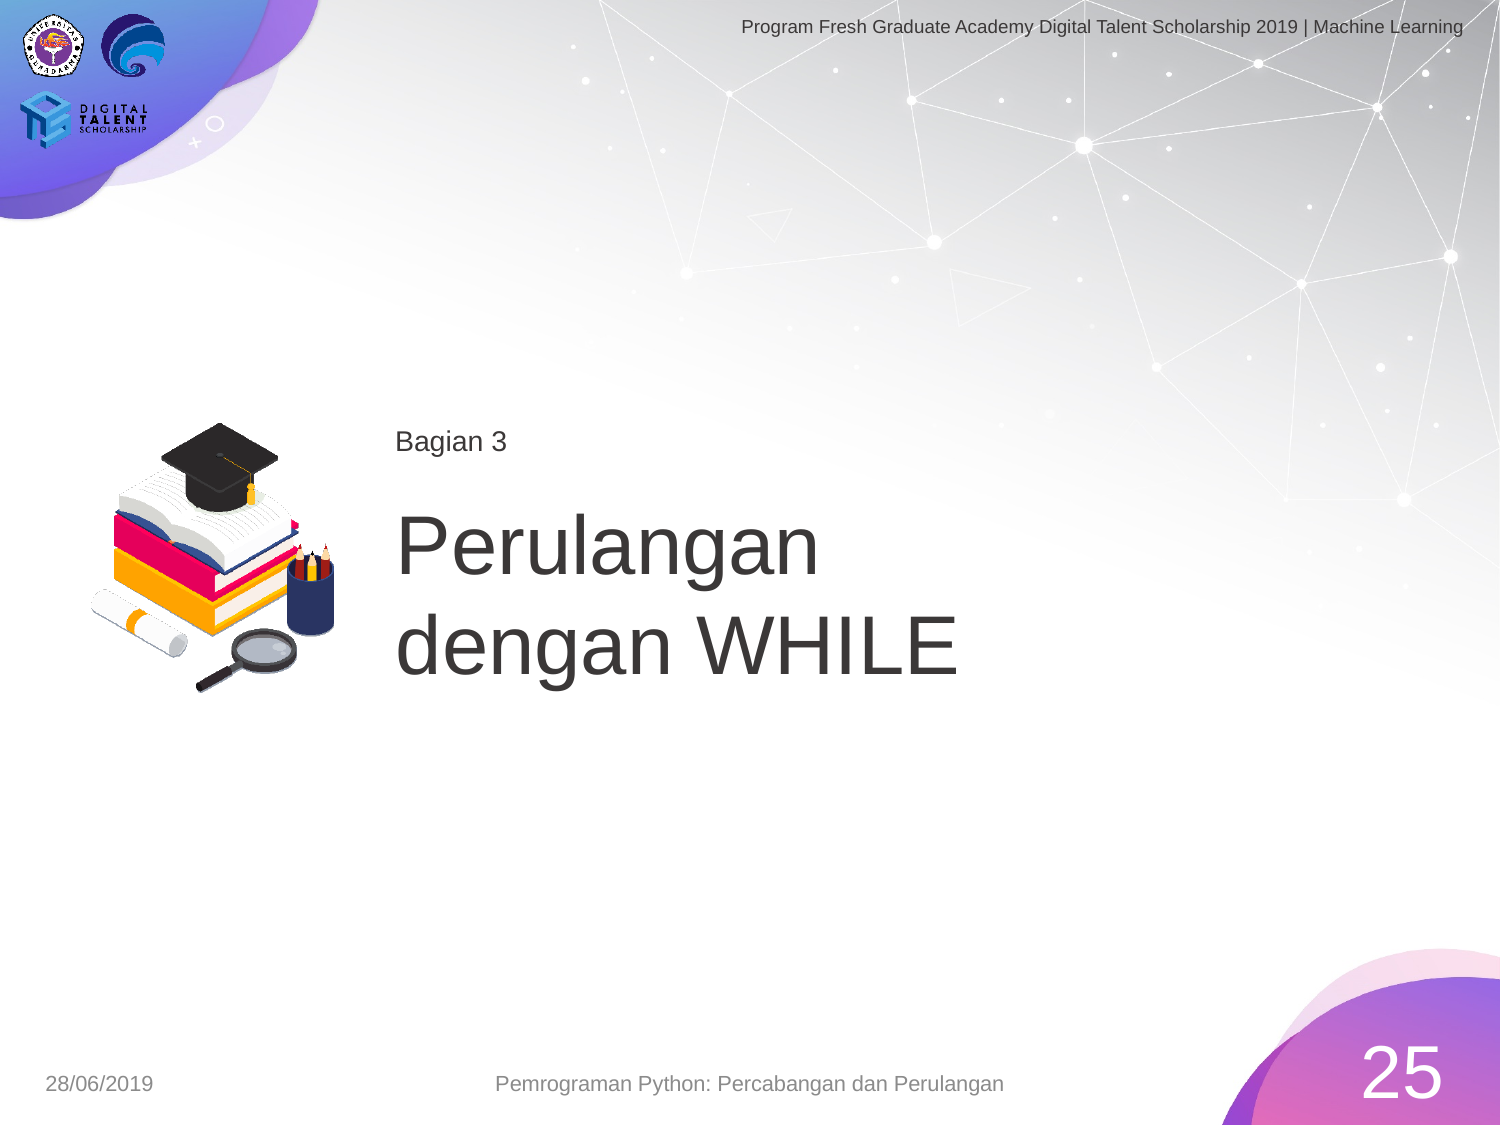

Bagian 3
# Perulangan dengan WHILE
25
28/06/2019
Pemrograman Python: Percabangan dan Perulangan